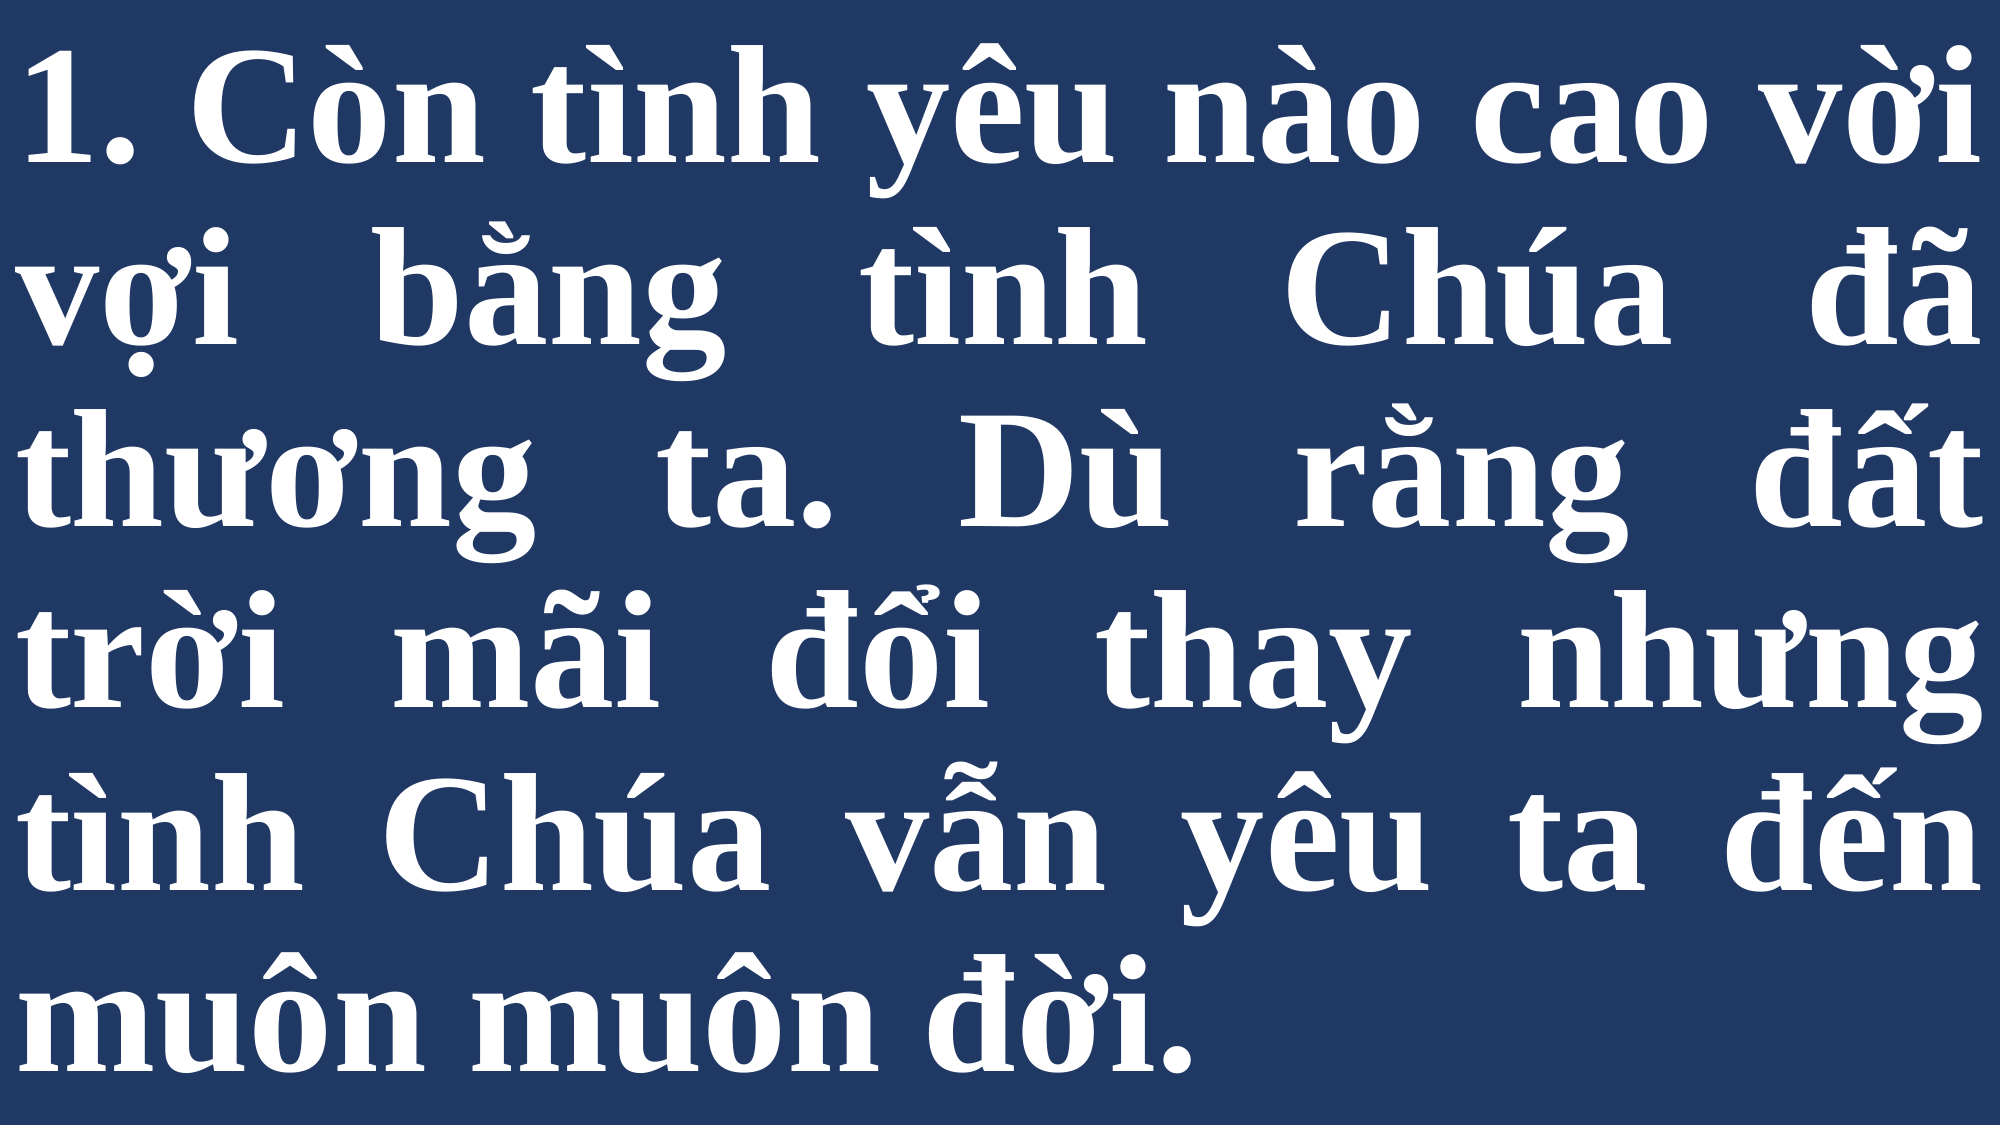

# 1. Còn tình yêu nào cao vời vợi bằng tình Chúa đã thương ta. Dù rằng đất trời mãi đổi thay nhưng tình Chúa vẫn yêu ta đến muôn muôn đời.